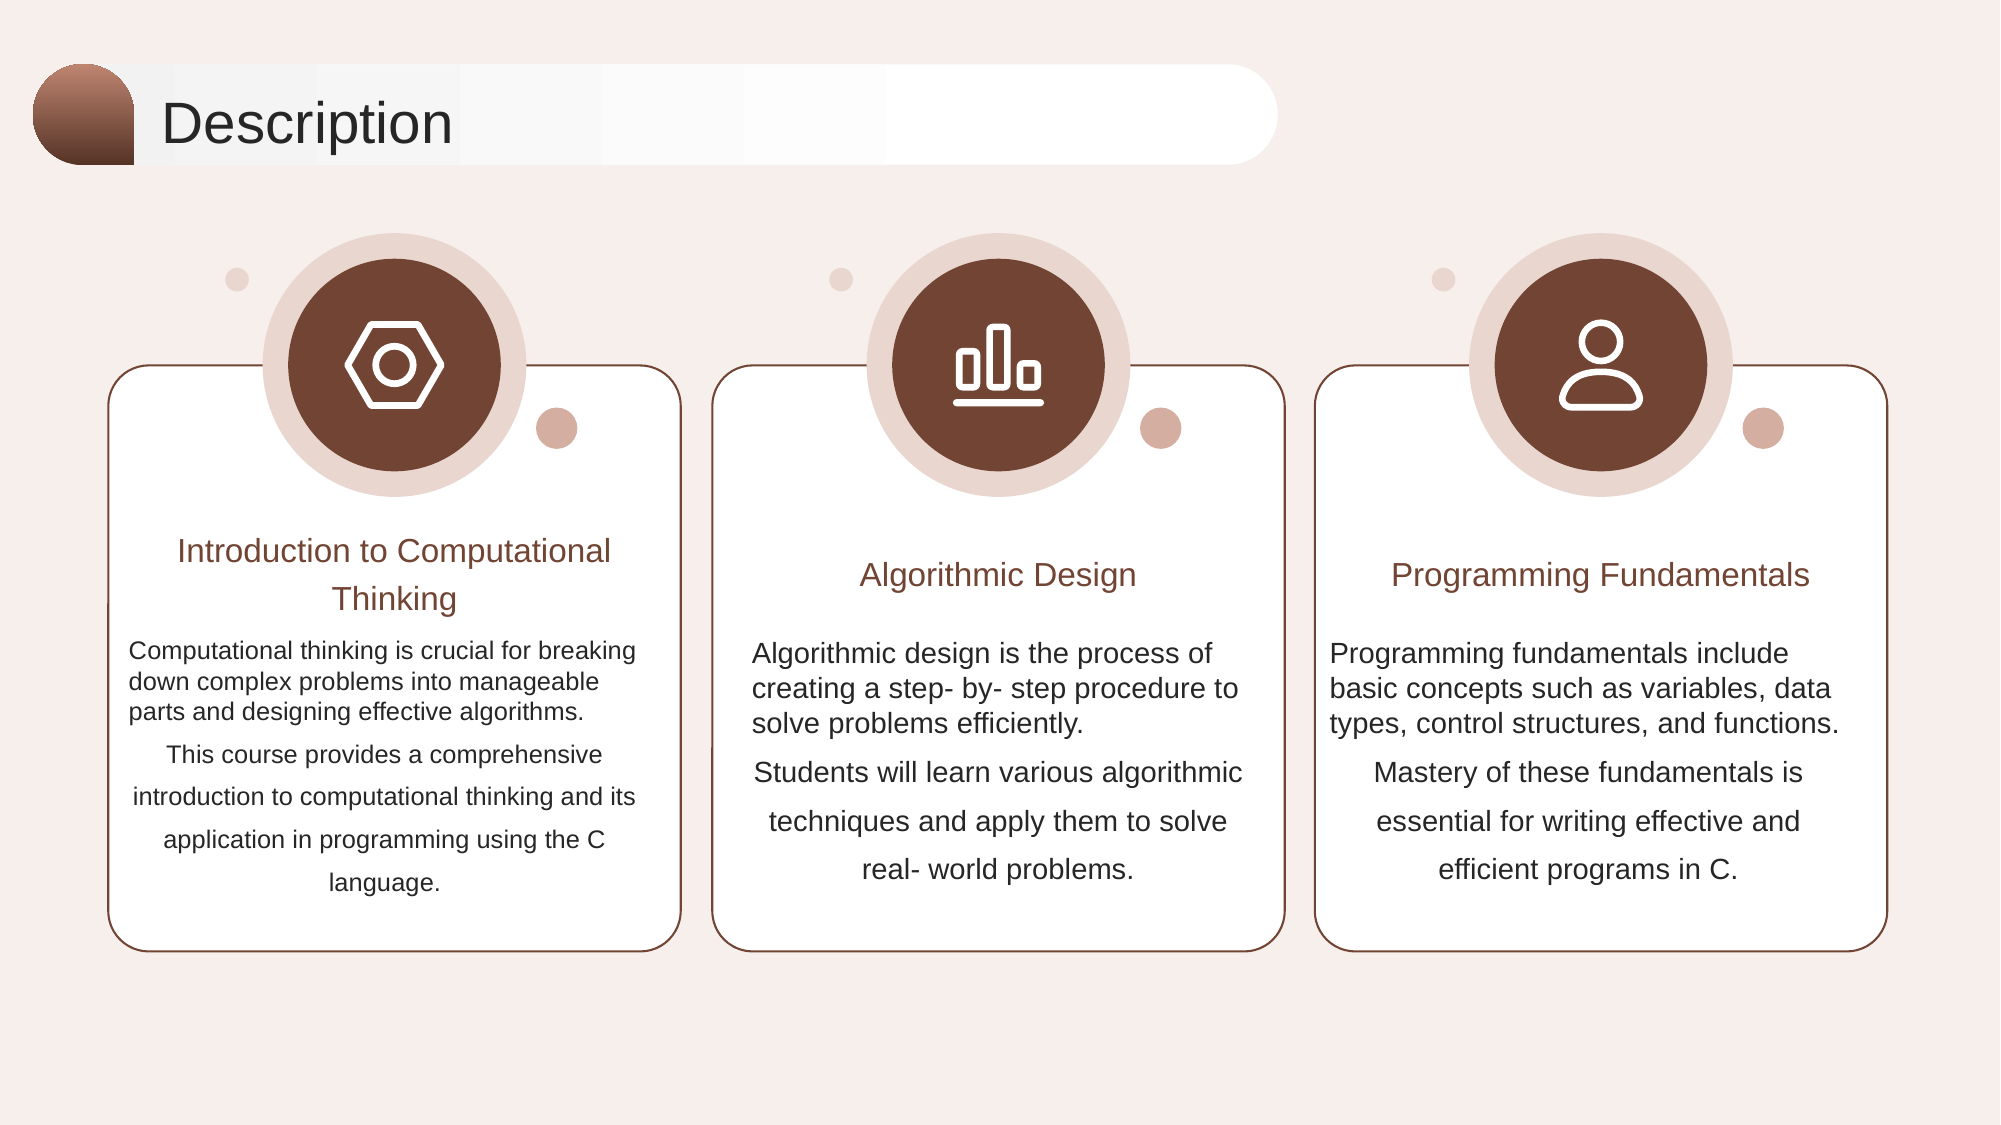

Description

Introduction to Computational Thinking
Algorithmic Design
Programming Fundamentals
Algorithmic design is the process of creating a step- by- step procedure to solve problems efficiently.
Students will learn various algorithmic techniques and apply them to solve real- world problems.
Computational thinking is crucial for breaking down complex problems into manageable parts and designing effective algorithms.
This course provides a comprehensive introduction to computational thinking and its application in programming using the C language.
Programming fundamentals include basic concepts such as variables, data types, control structures, and functions.
Mastery of these fundamentals is essential for writing effective and efficient programs in C.